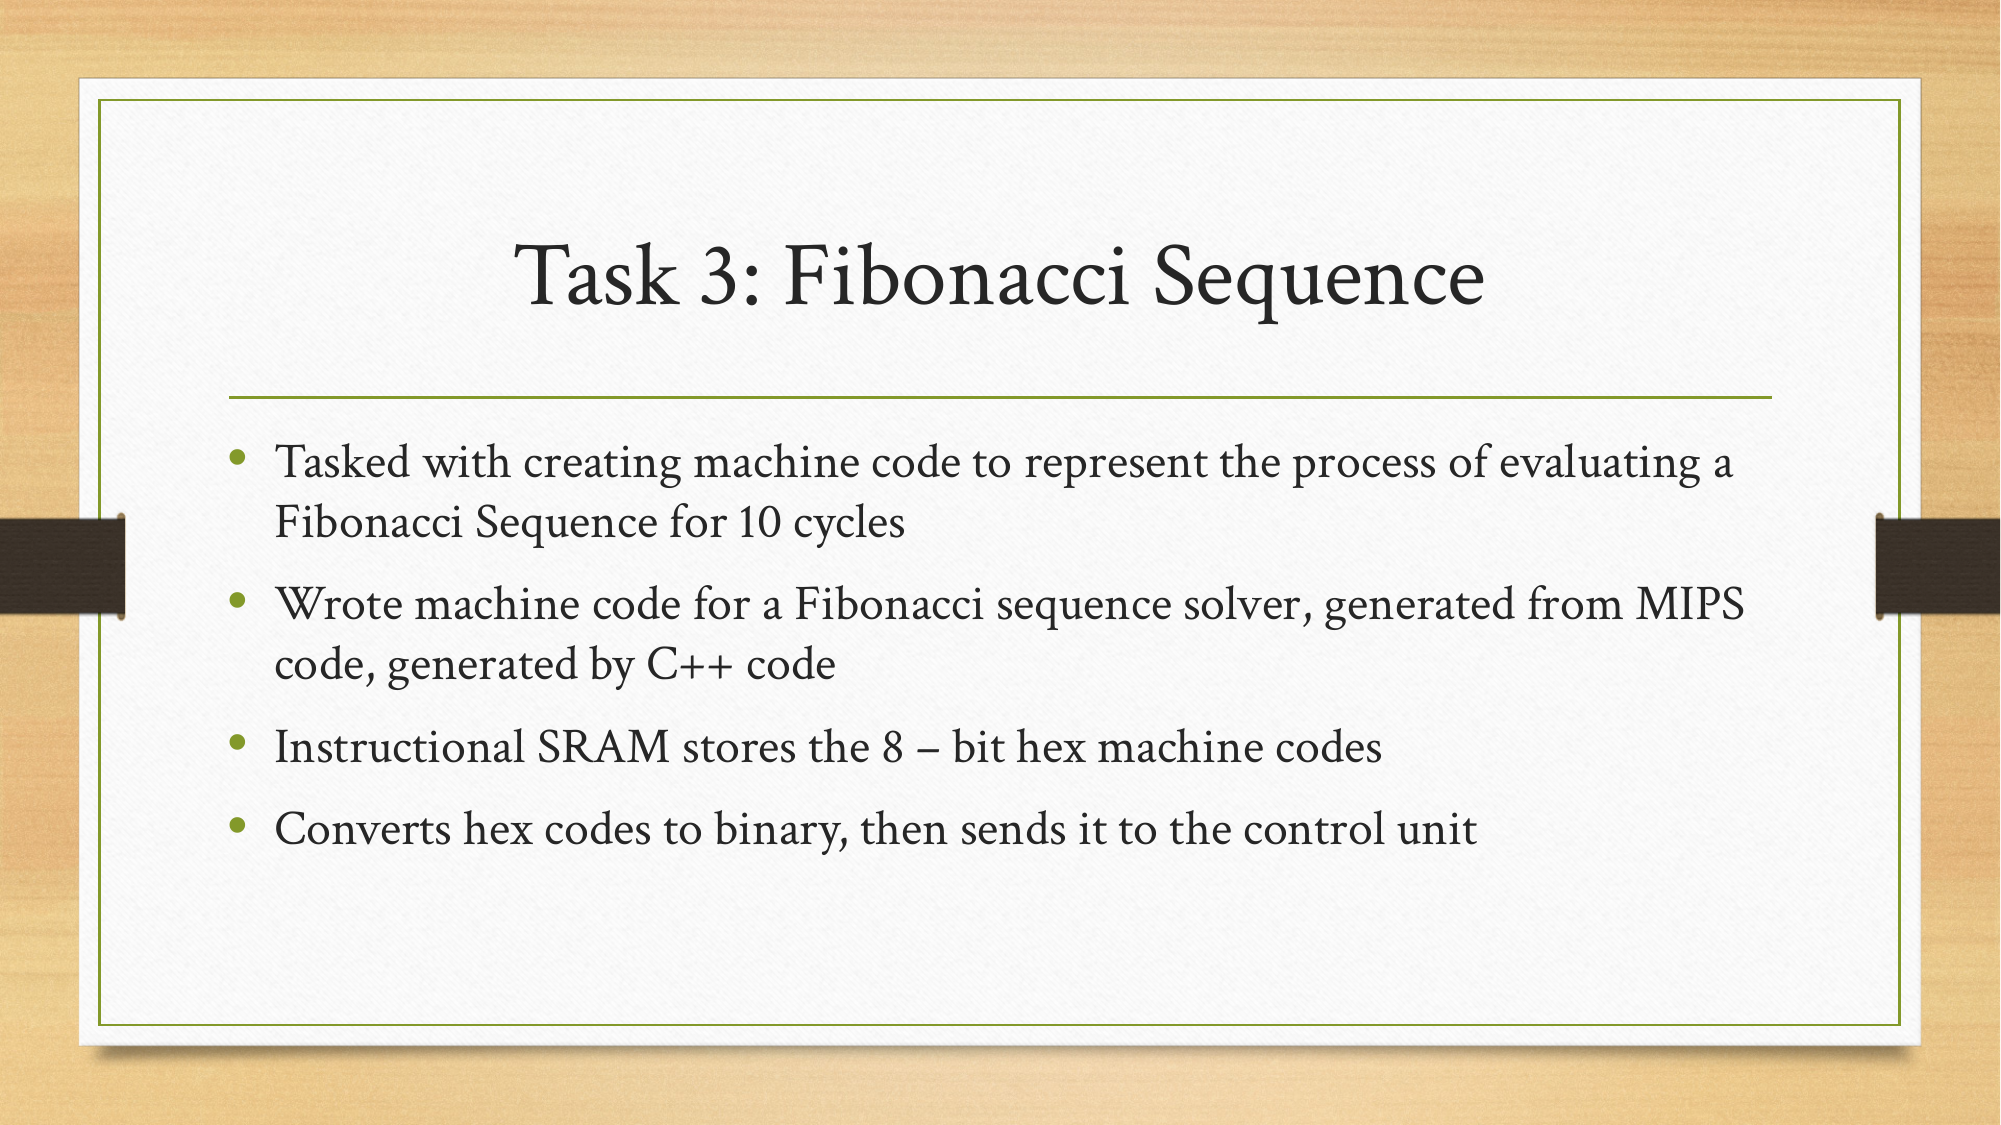

# Task 3: Fibonacci Sequence
Tasked with creating machine code to represent the process of evaluating a Fibonacci Sequence for 10 cycles
Wrote machine code for a Fibonacci sequence solver, generated from MIPS code, generated by C++ code
Instructional SRAM stores the 8 – bit hex machine codes
Converts hex codes to binary, then sends it to the control unit